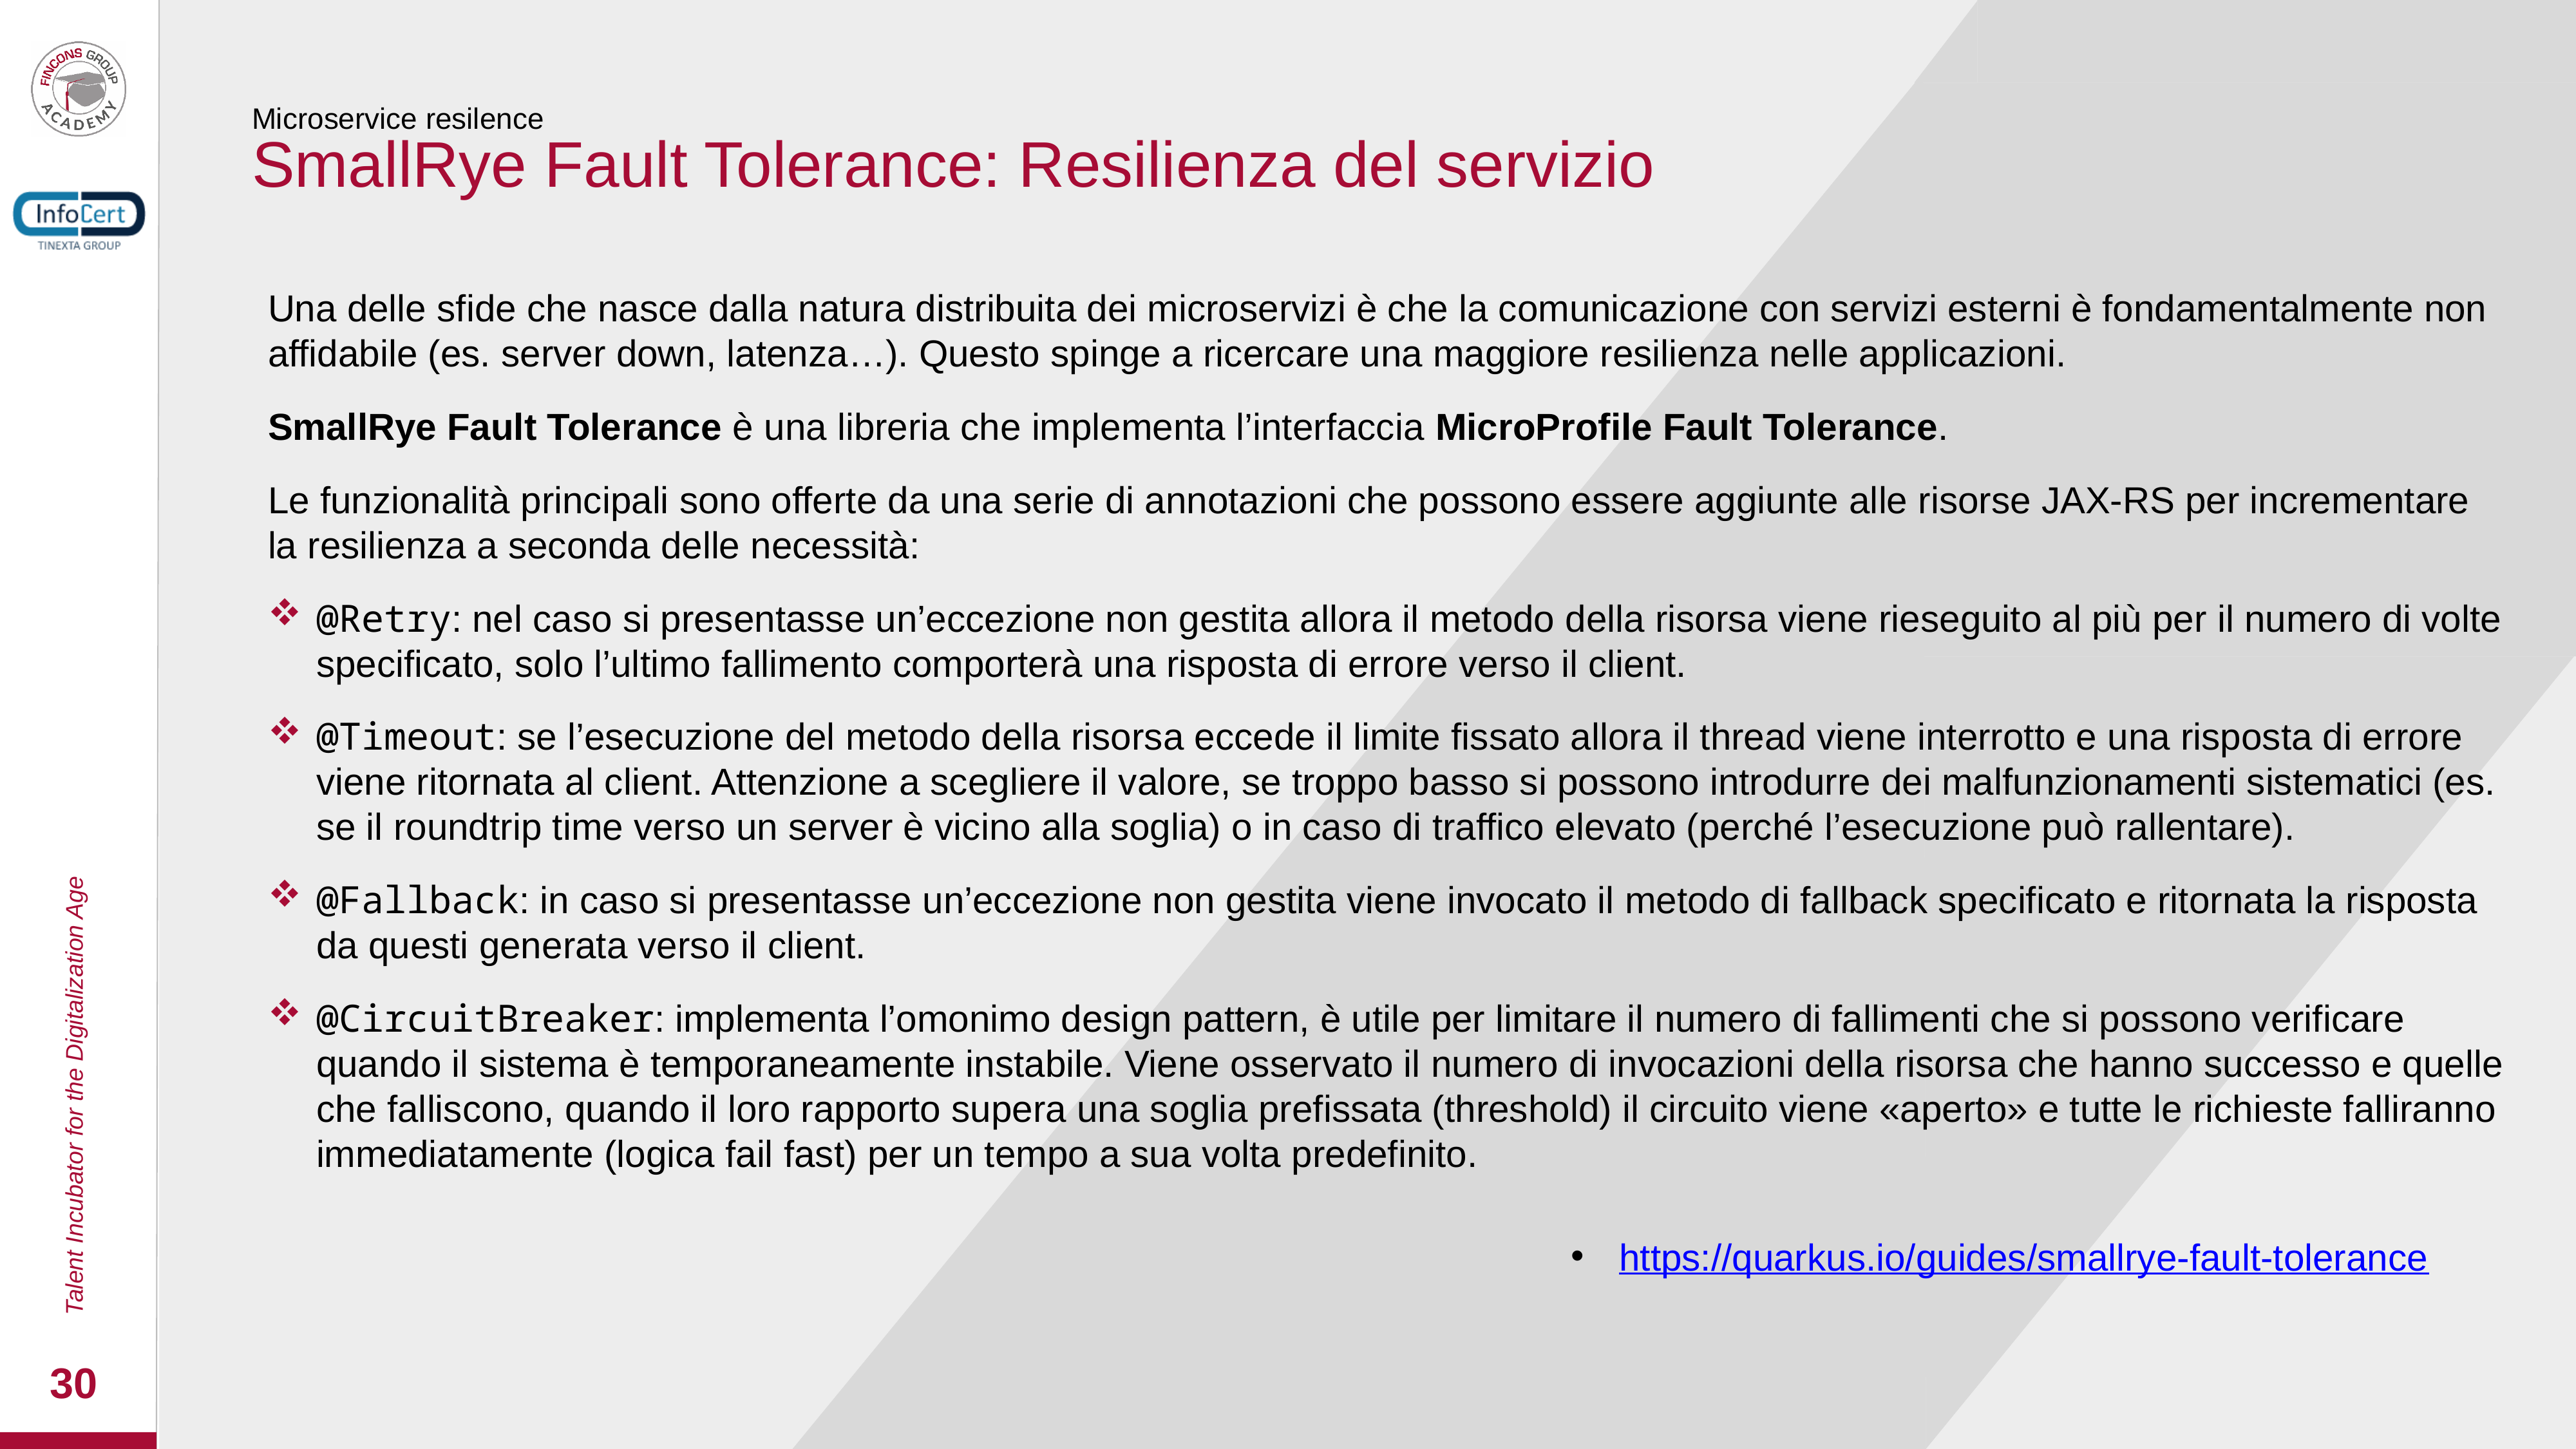

Microservice resilence
SmallRye Fault Tolerance: Resilienza del servizio

Una delle sfide che nasce dalla natura distribuita dei microservizi è che la comunicazione con servizi esterni è fondamentalmente non affidabile (es. server down, latenza…). Questo spinge a ricercare una maggiore resilienza nelle applicazioni.
SmallRye Fault Tolerance è una libreria che implementa l’interfaccia MicroProfile Fault Tolerance.
Le funzionalità principali sono offerte da una serie di annotazioni che possono essere aggiunte alle risorse JAX-RS per incrementare la resilienza a seconda delle necessità:
@Retry: nel caso si presentasse un’eccezione non gestita allora il metodo della risorsa viene rieseguito al più per il numero di volte specificato, solo l’ultimo fallimento comporterà una risposta di errore verso il client.
@Timeout: se l’esecuzione del metodo della risorsa eccede il limite fissato allora il thread viene interrotto e una risposta di errore viene ritornata al client. Attenzione a scegliere il valore, se troppo basso si possono introdurre dei malfunzionamenti sistematici (es. se il roundtrip time verso un server è vicino alla soglia) o in caso di traffico elevato (perché l’esecuzione può rallentare).
@Fallback: in caso si presentasse un’eccezione non gestita viene invocato il metodo di fallback specificato e ritornata la risposta da questi generata verso il client.
@CircuitBreaker: implementa l’omonimo design pattern, è utile per limitare il numero di fallimenti che si possono verificare quando il sistema è temporaneamente instabile. Viene osservato il numero di invocazioni della risorsa che hanno successo e quelle che falliscono, quando il loro rapporto supera una soglia prefissata (threshold) il circuito viene «aperto» e tutte le richieste falliranno immediatamente (logica fail fast) per un tempo a sua volta predefinito.
https://quarkus.io/guides/smallrye-fault-tolerance